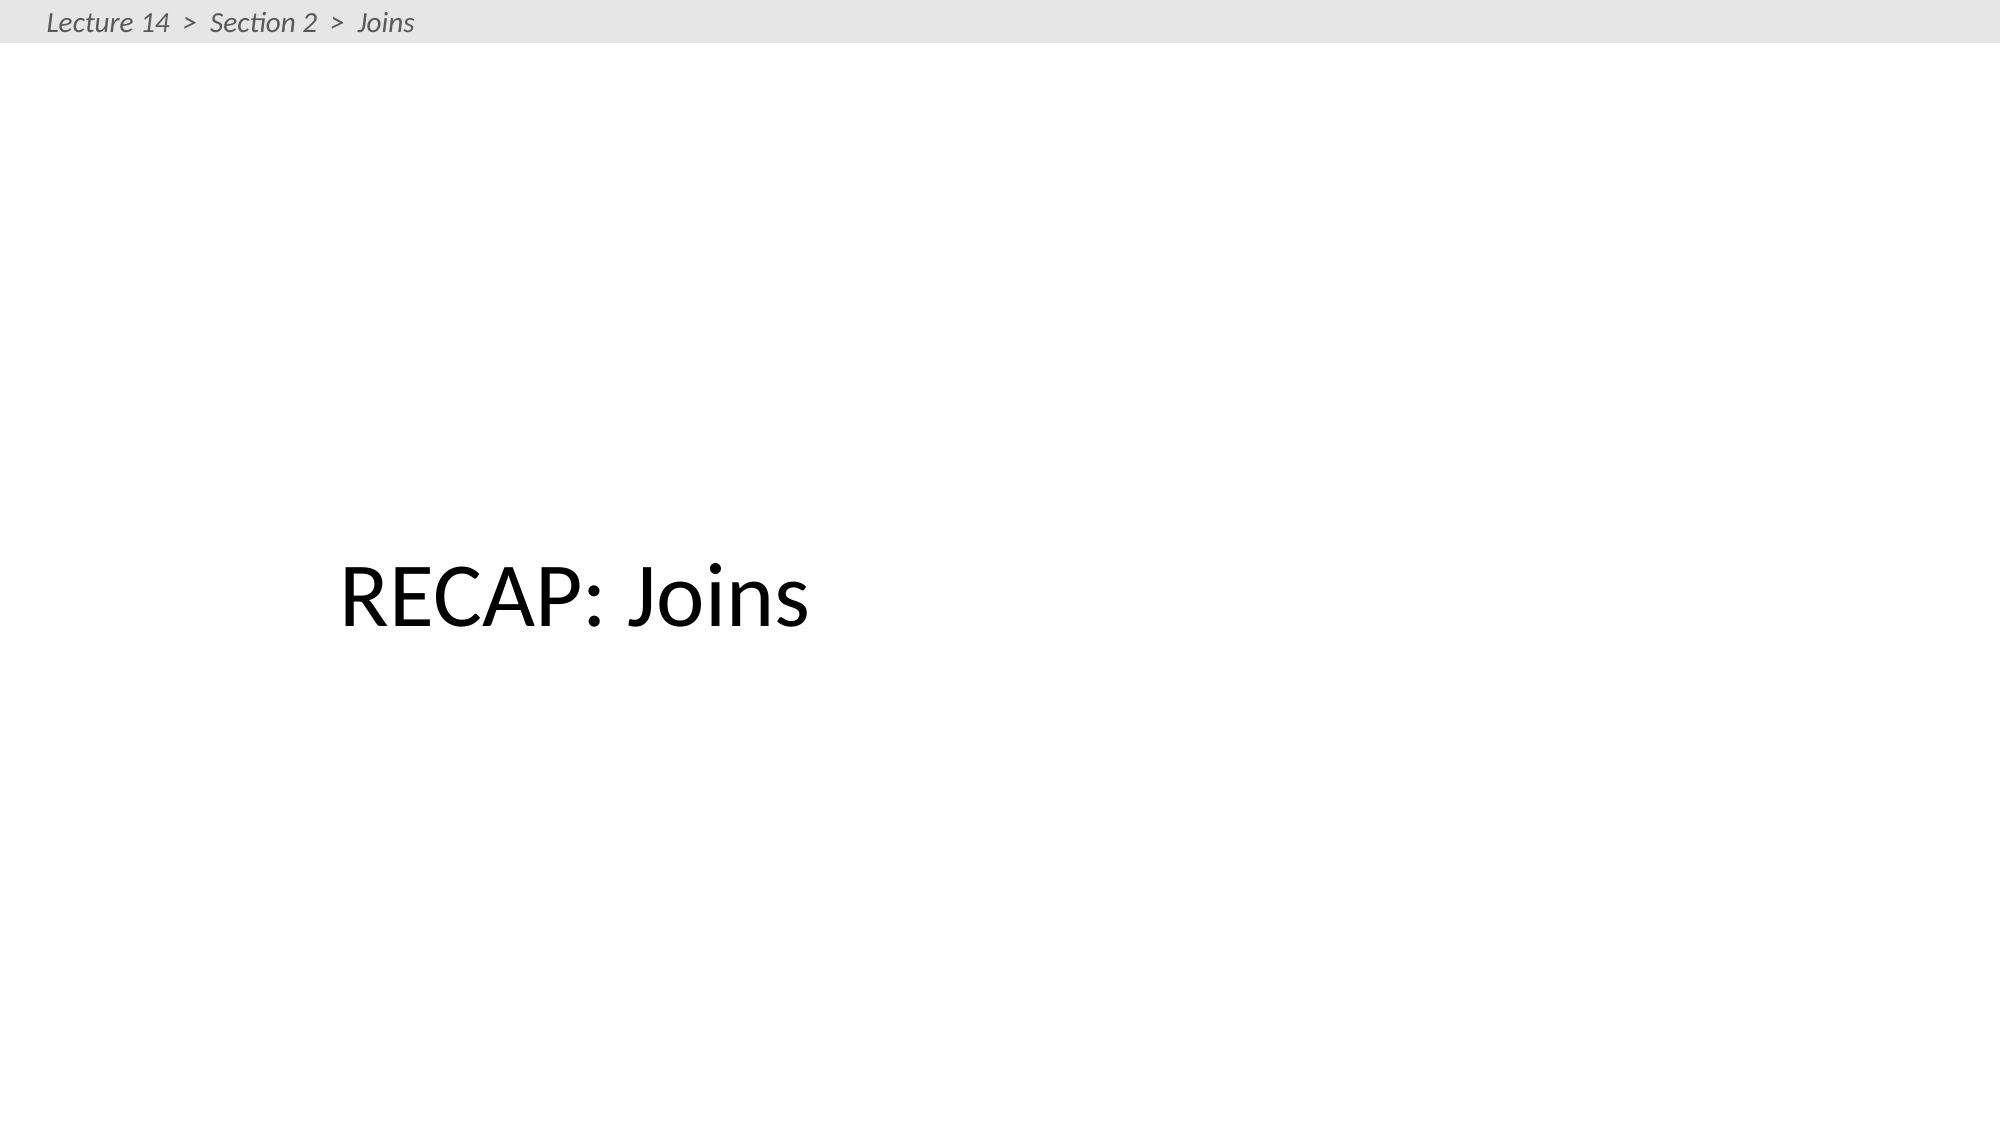

Lecture 14  >  Section 2  >  Joins
# RECAP: Joins